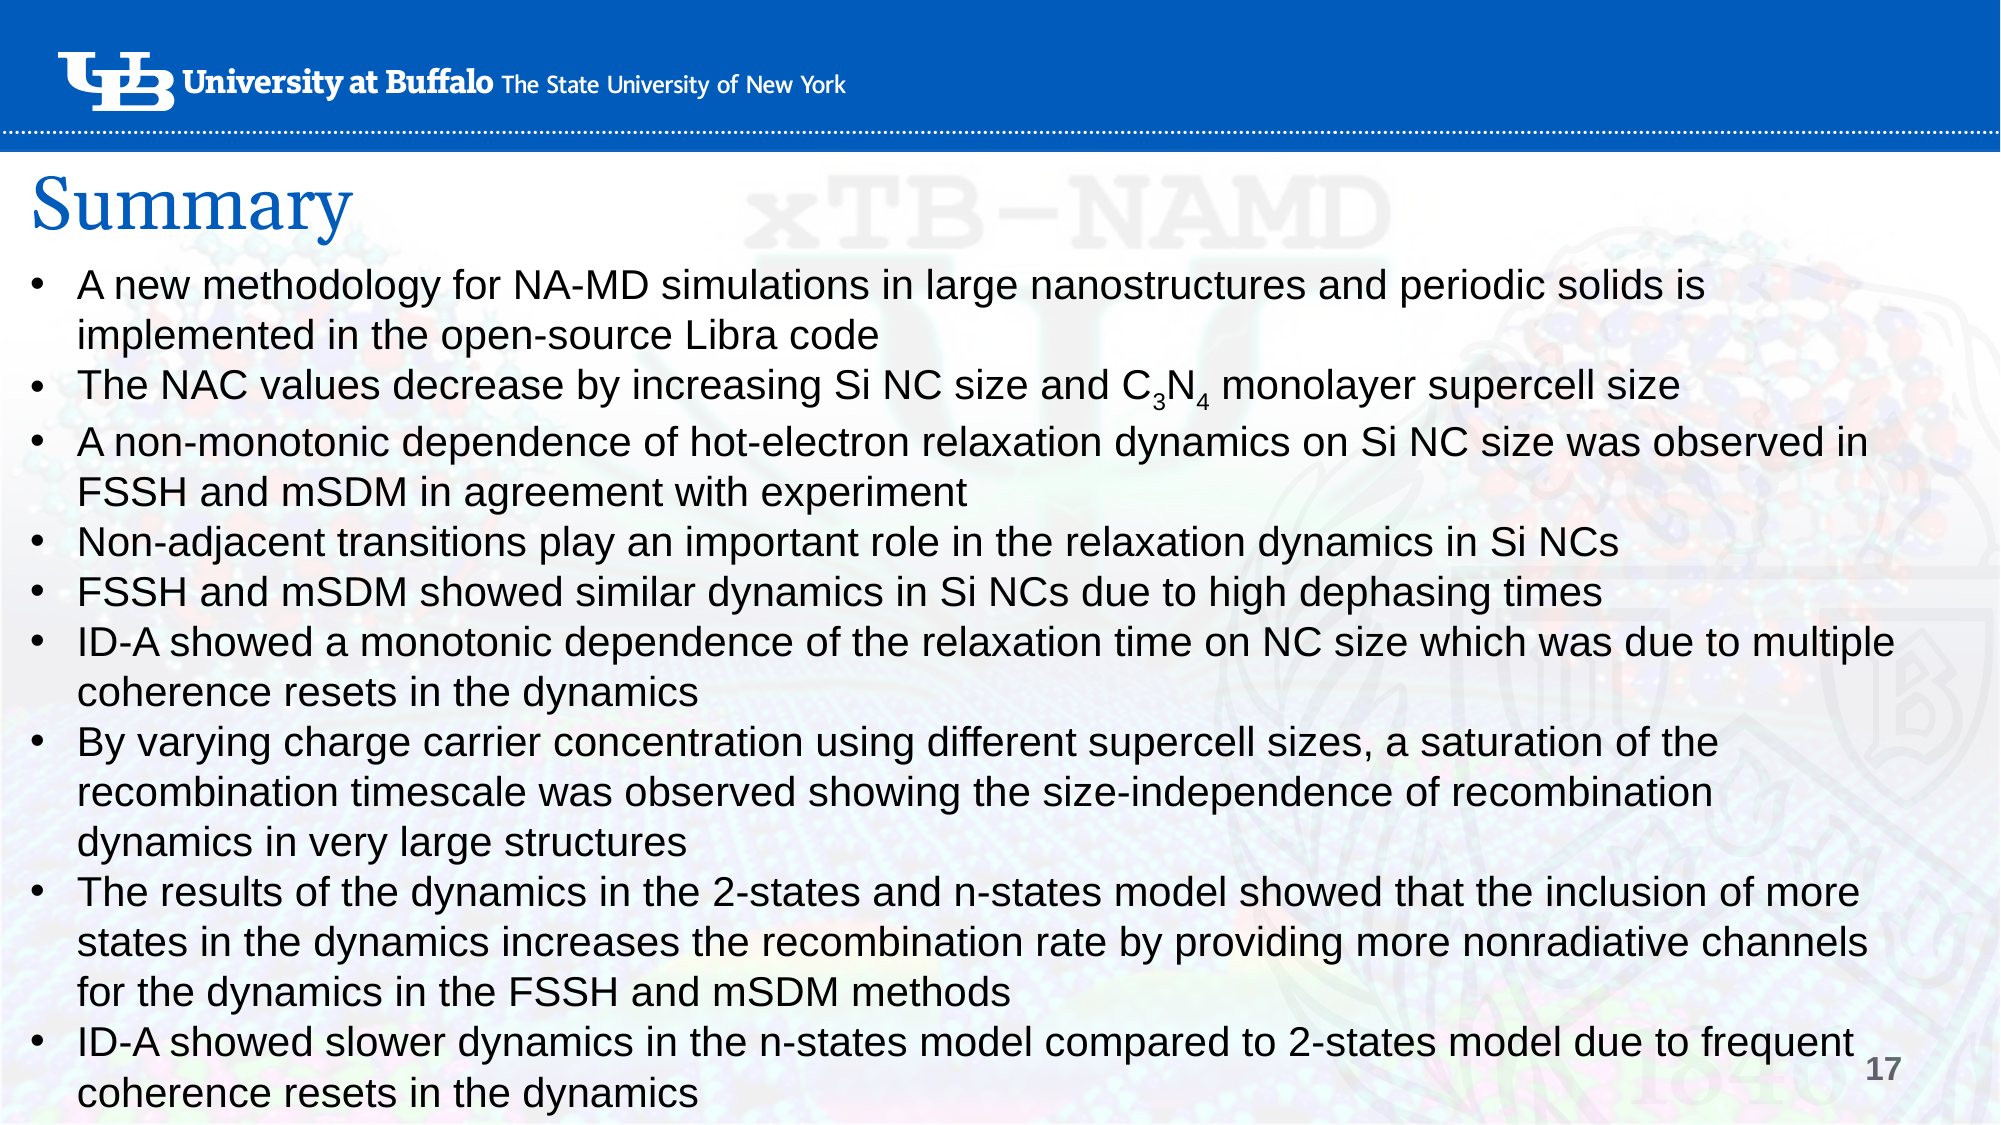

# Summary
A new methodology for NA-MD simulations in large nanostructures and periodic solids is implemented in the open-source Libra code
The NAC values decrease by increasing Si NC size and C3N4 monolayer supercell size
A non-monotonic dependence of hot-electron relaxation dynamics on Si NC size was observed in FSSH and mSDM in agreement with experiment
Non-adjacent transitions play an important role in the relaxation dynamics in Si NCs
FSSH and mSDM showed similar dynamics in Si NCs due to high dephasing times
ID-A showed a monotonic dependence of the relaxation time on NC size which was due to multiple coherence resets in the dynamics
By varying charge carrier concentration using different supercell sizes, a saturation of the recombination timescale was observed showing the size-independence of recombination dynamics in very large structures
The results of the dynamics in the 2-states and n-states model showed that the inclusion of more states in the dynamics increases the recombination rate by providing more nonradiative channels for the dynamics in the FSSH and mSDM methods
ID-A showed slower dynamics in the n-states model compared to 2-states model due to frequent coherence resets in the dynamics
17